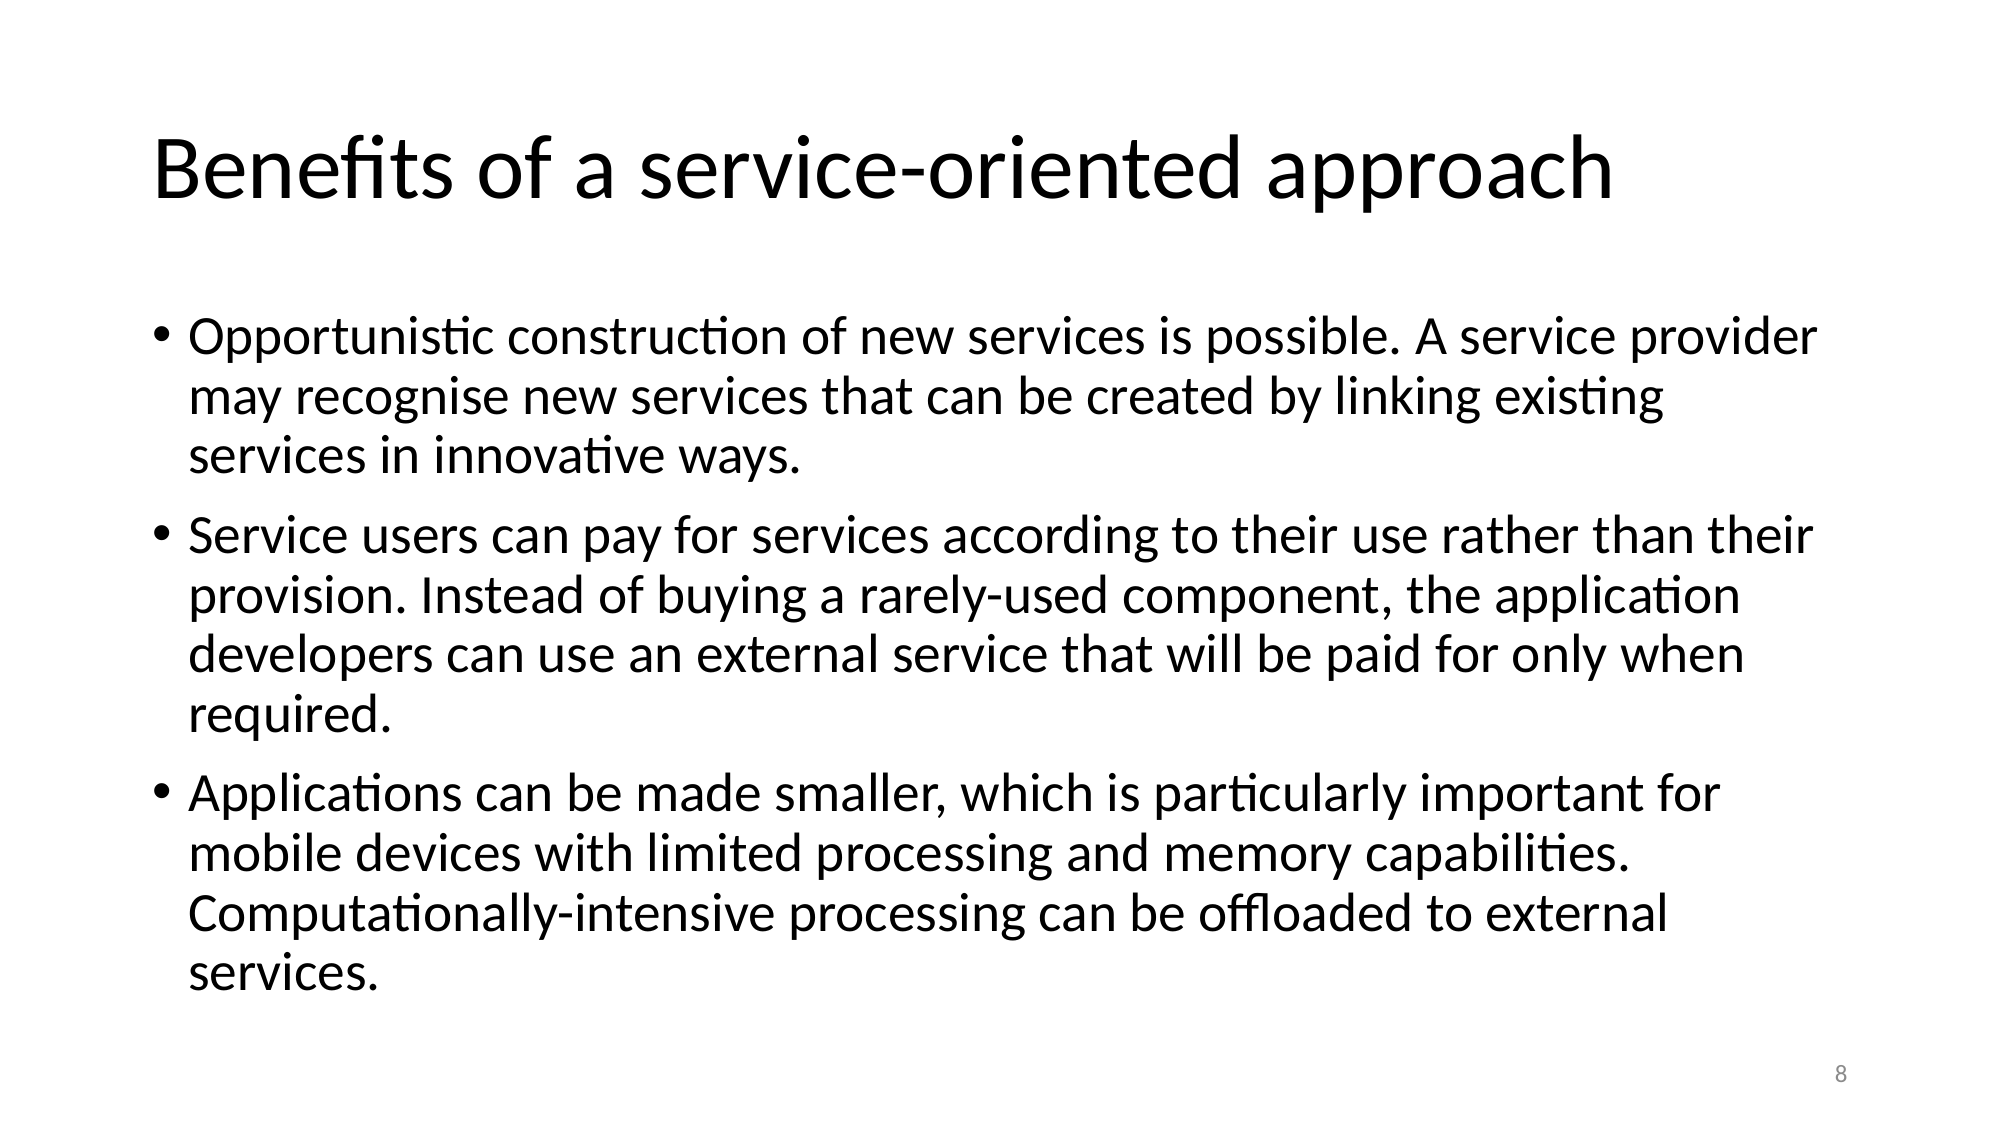

# Benefits of a service-oriented approach
Opportunistic construction of new services is possible. A service provider may recognise new services that can be created by linking existing services in innovative ways.
Service users can pay for services according to their use rather than their provision. Instead of buying a rarely-used component, the application developers can use an external service that will be paid for only when required.
Applications can be made smaller, which is particularly important for mobile devices with limited processing and memory capabilities. Computationally-intensive processing can be offloaded to external services.

8